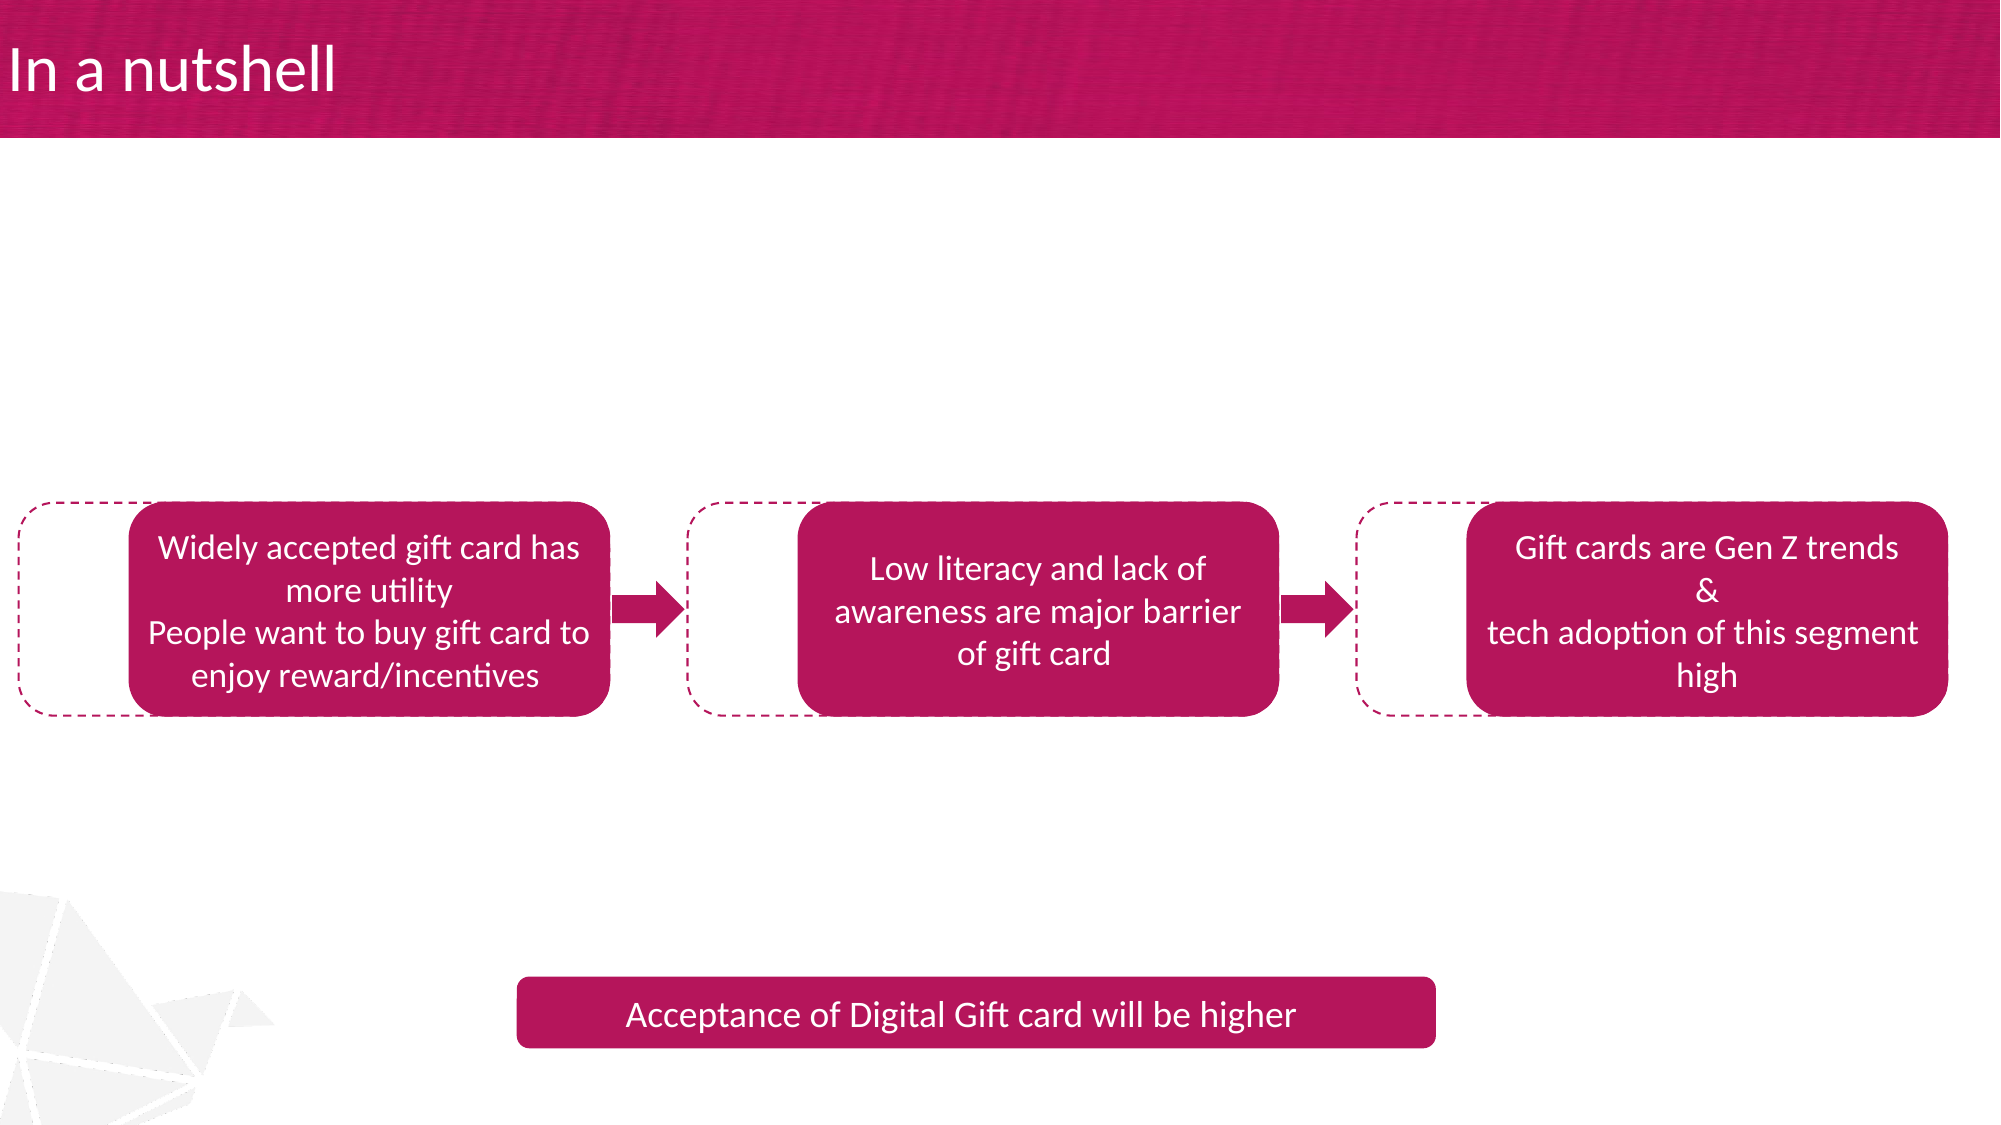

# In a nutshell

Widely accepted gift card has more utility
People want to buy gift card to enjoy reward/incentives

Low literacy and lack of awareness are major barrier of gift card

Gift cards are Gen Z trends
 &
tech adoption of this segment  high

Acceptance of Digital Gift card will be higher